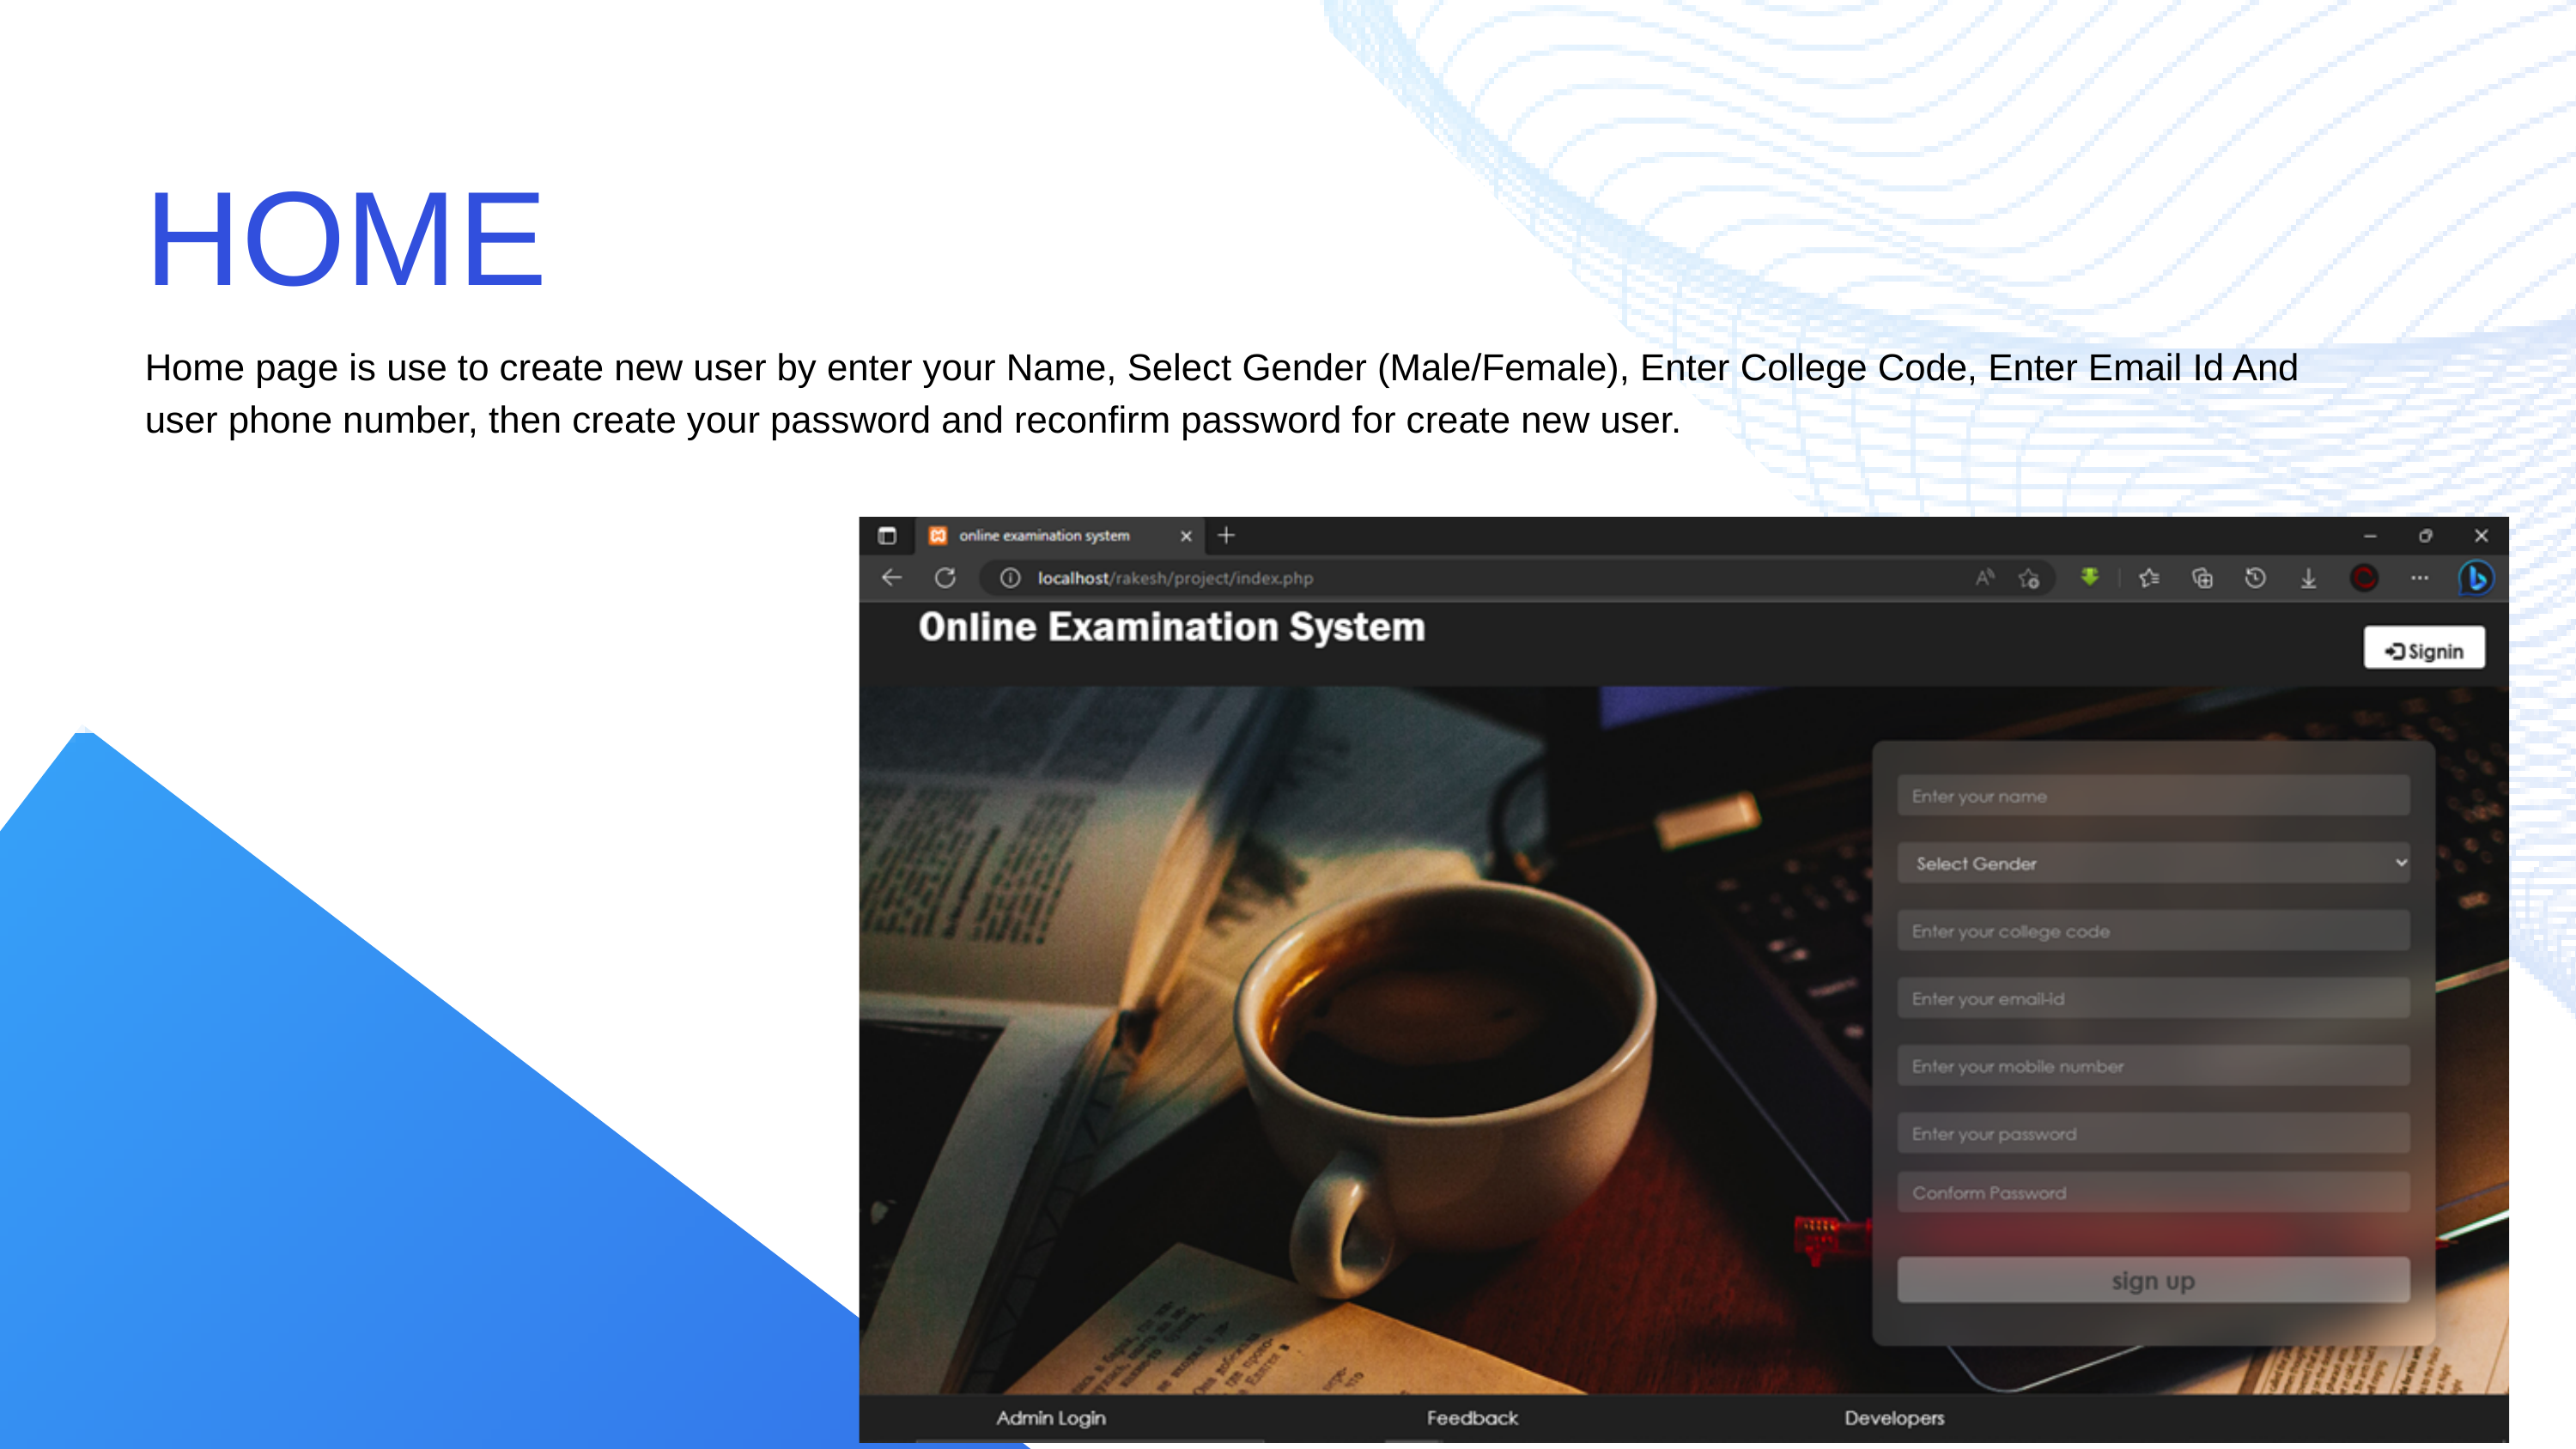

HOME
Home page is use to create new user by enter your Name, Select Gender (Male/Female), Enter College Code, Enter Email Id And user phone number, then create your password and reconfirm password for create new user.